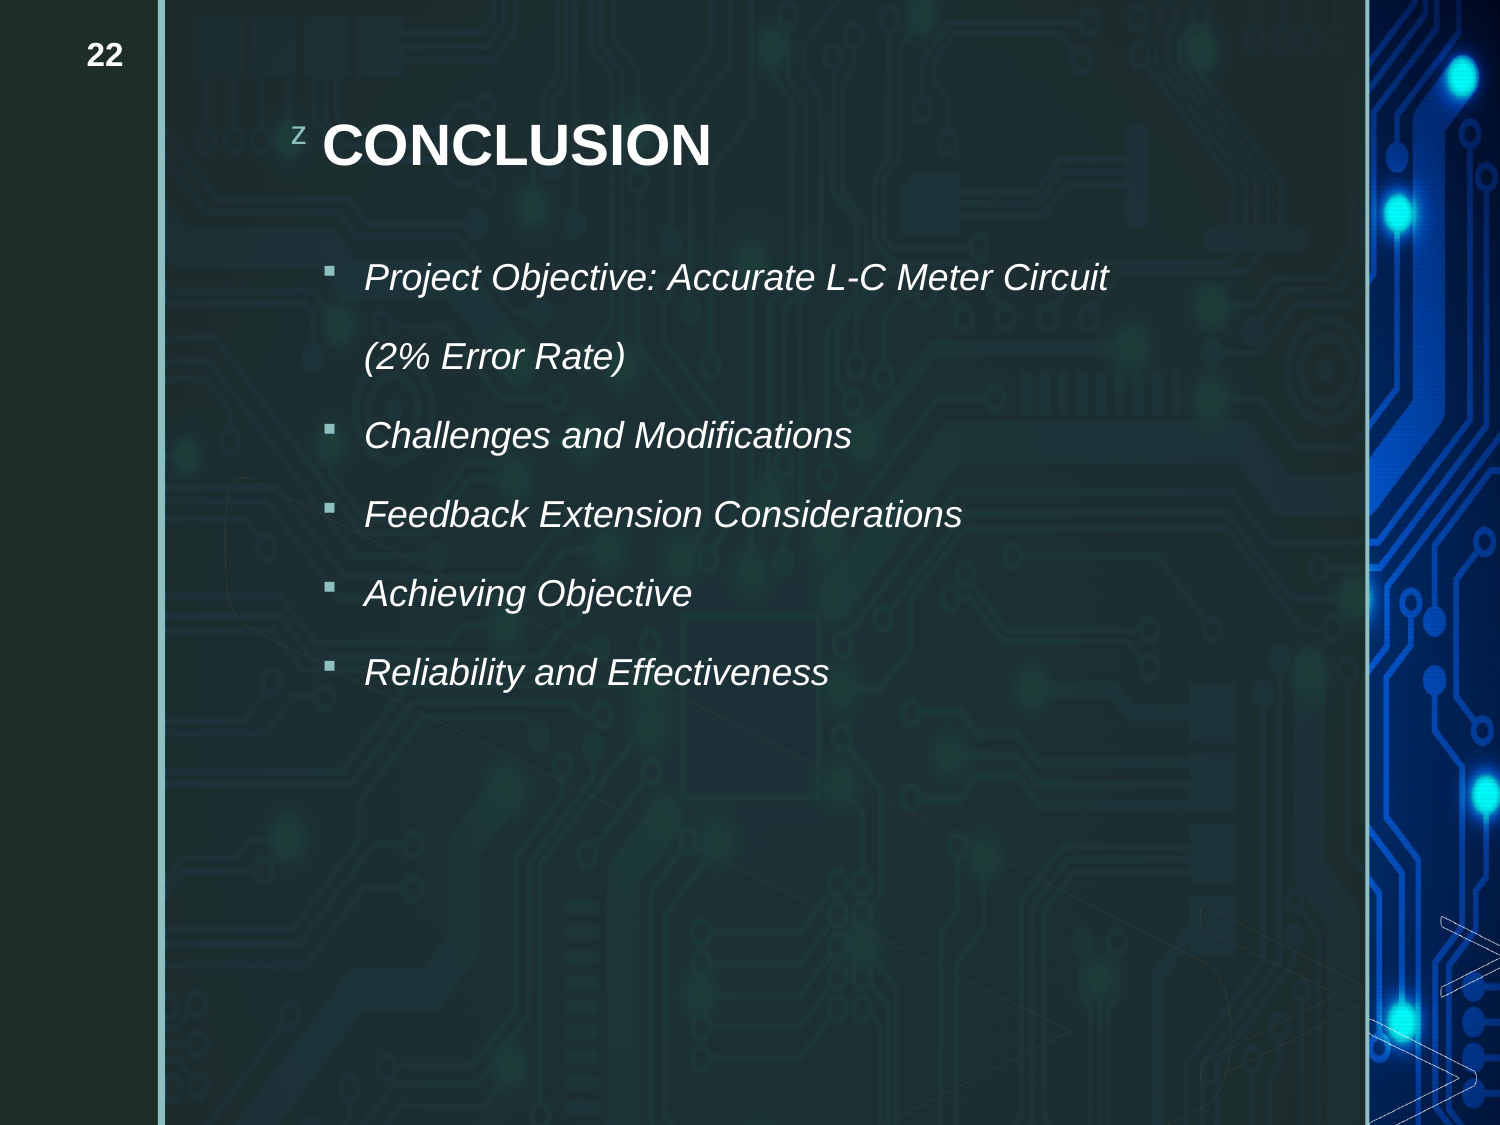

22
# CONCLUSION

Project Objective: Accurate L-C Meter Circuit
    (2% Error Rate)
Challenges and Modifications
Feedback Extension Considerations
Achieving Objective
Reliability and Effectiveness